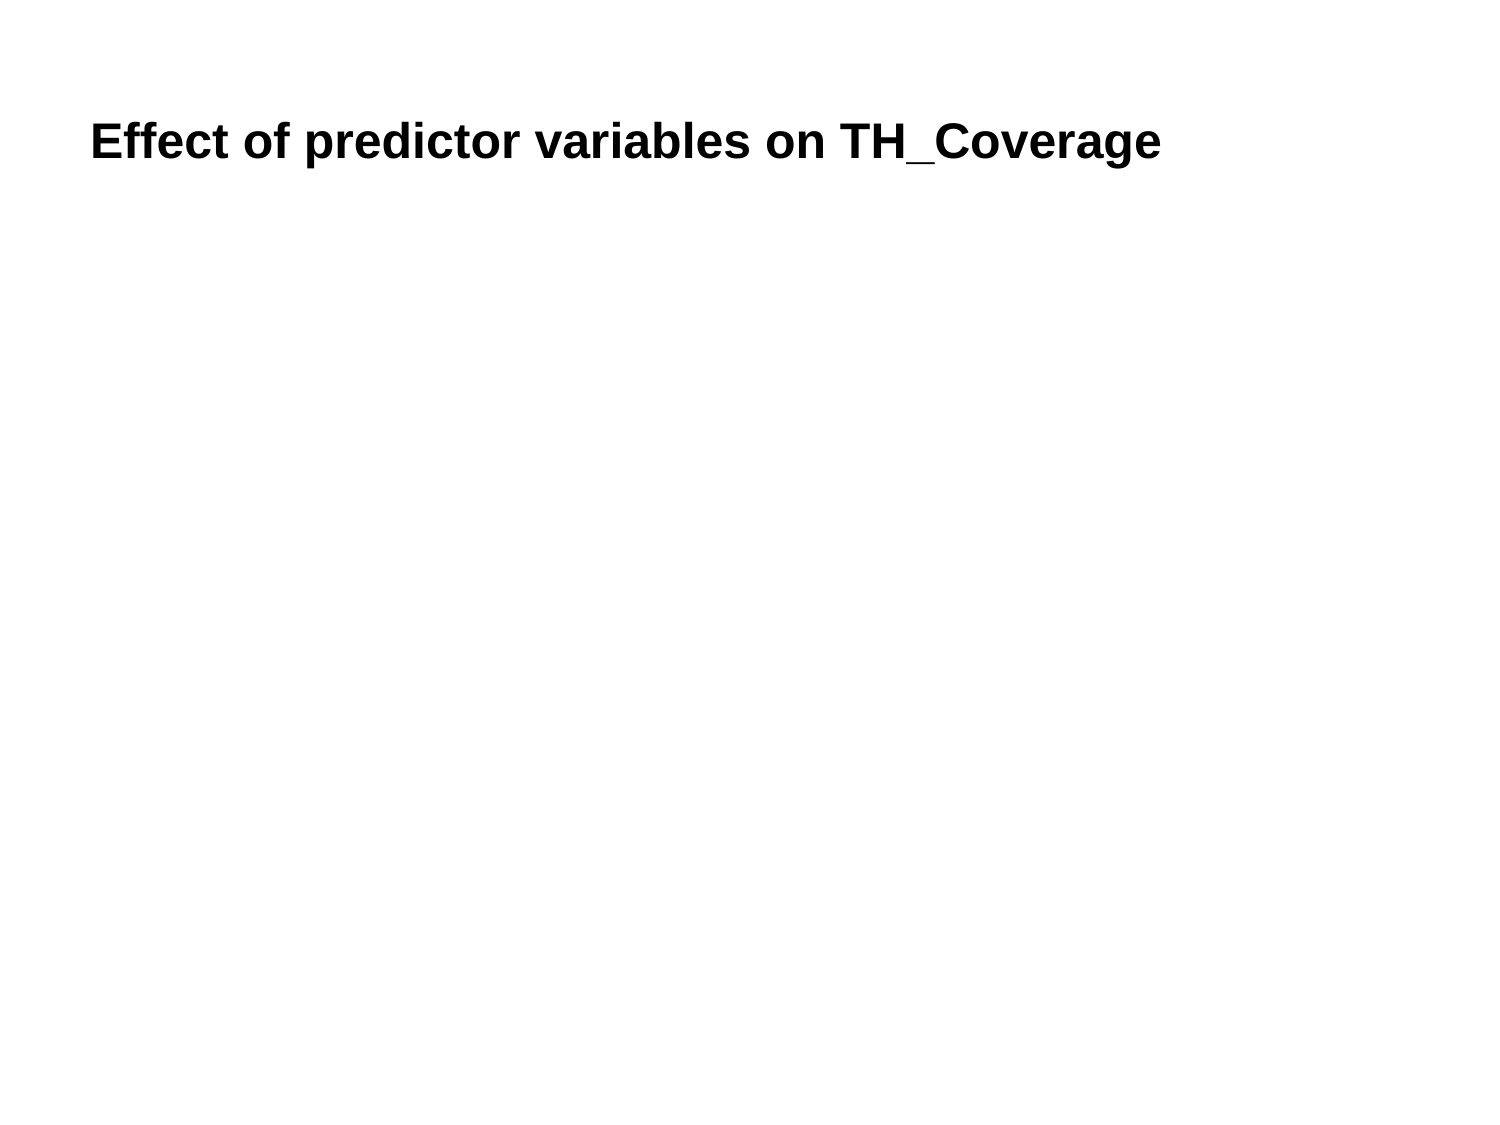

# Effect of predictor variables on TH_Coverage